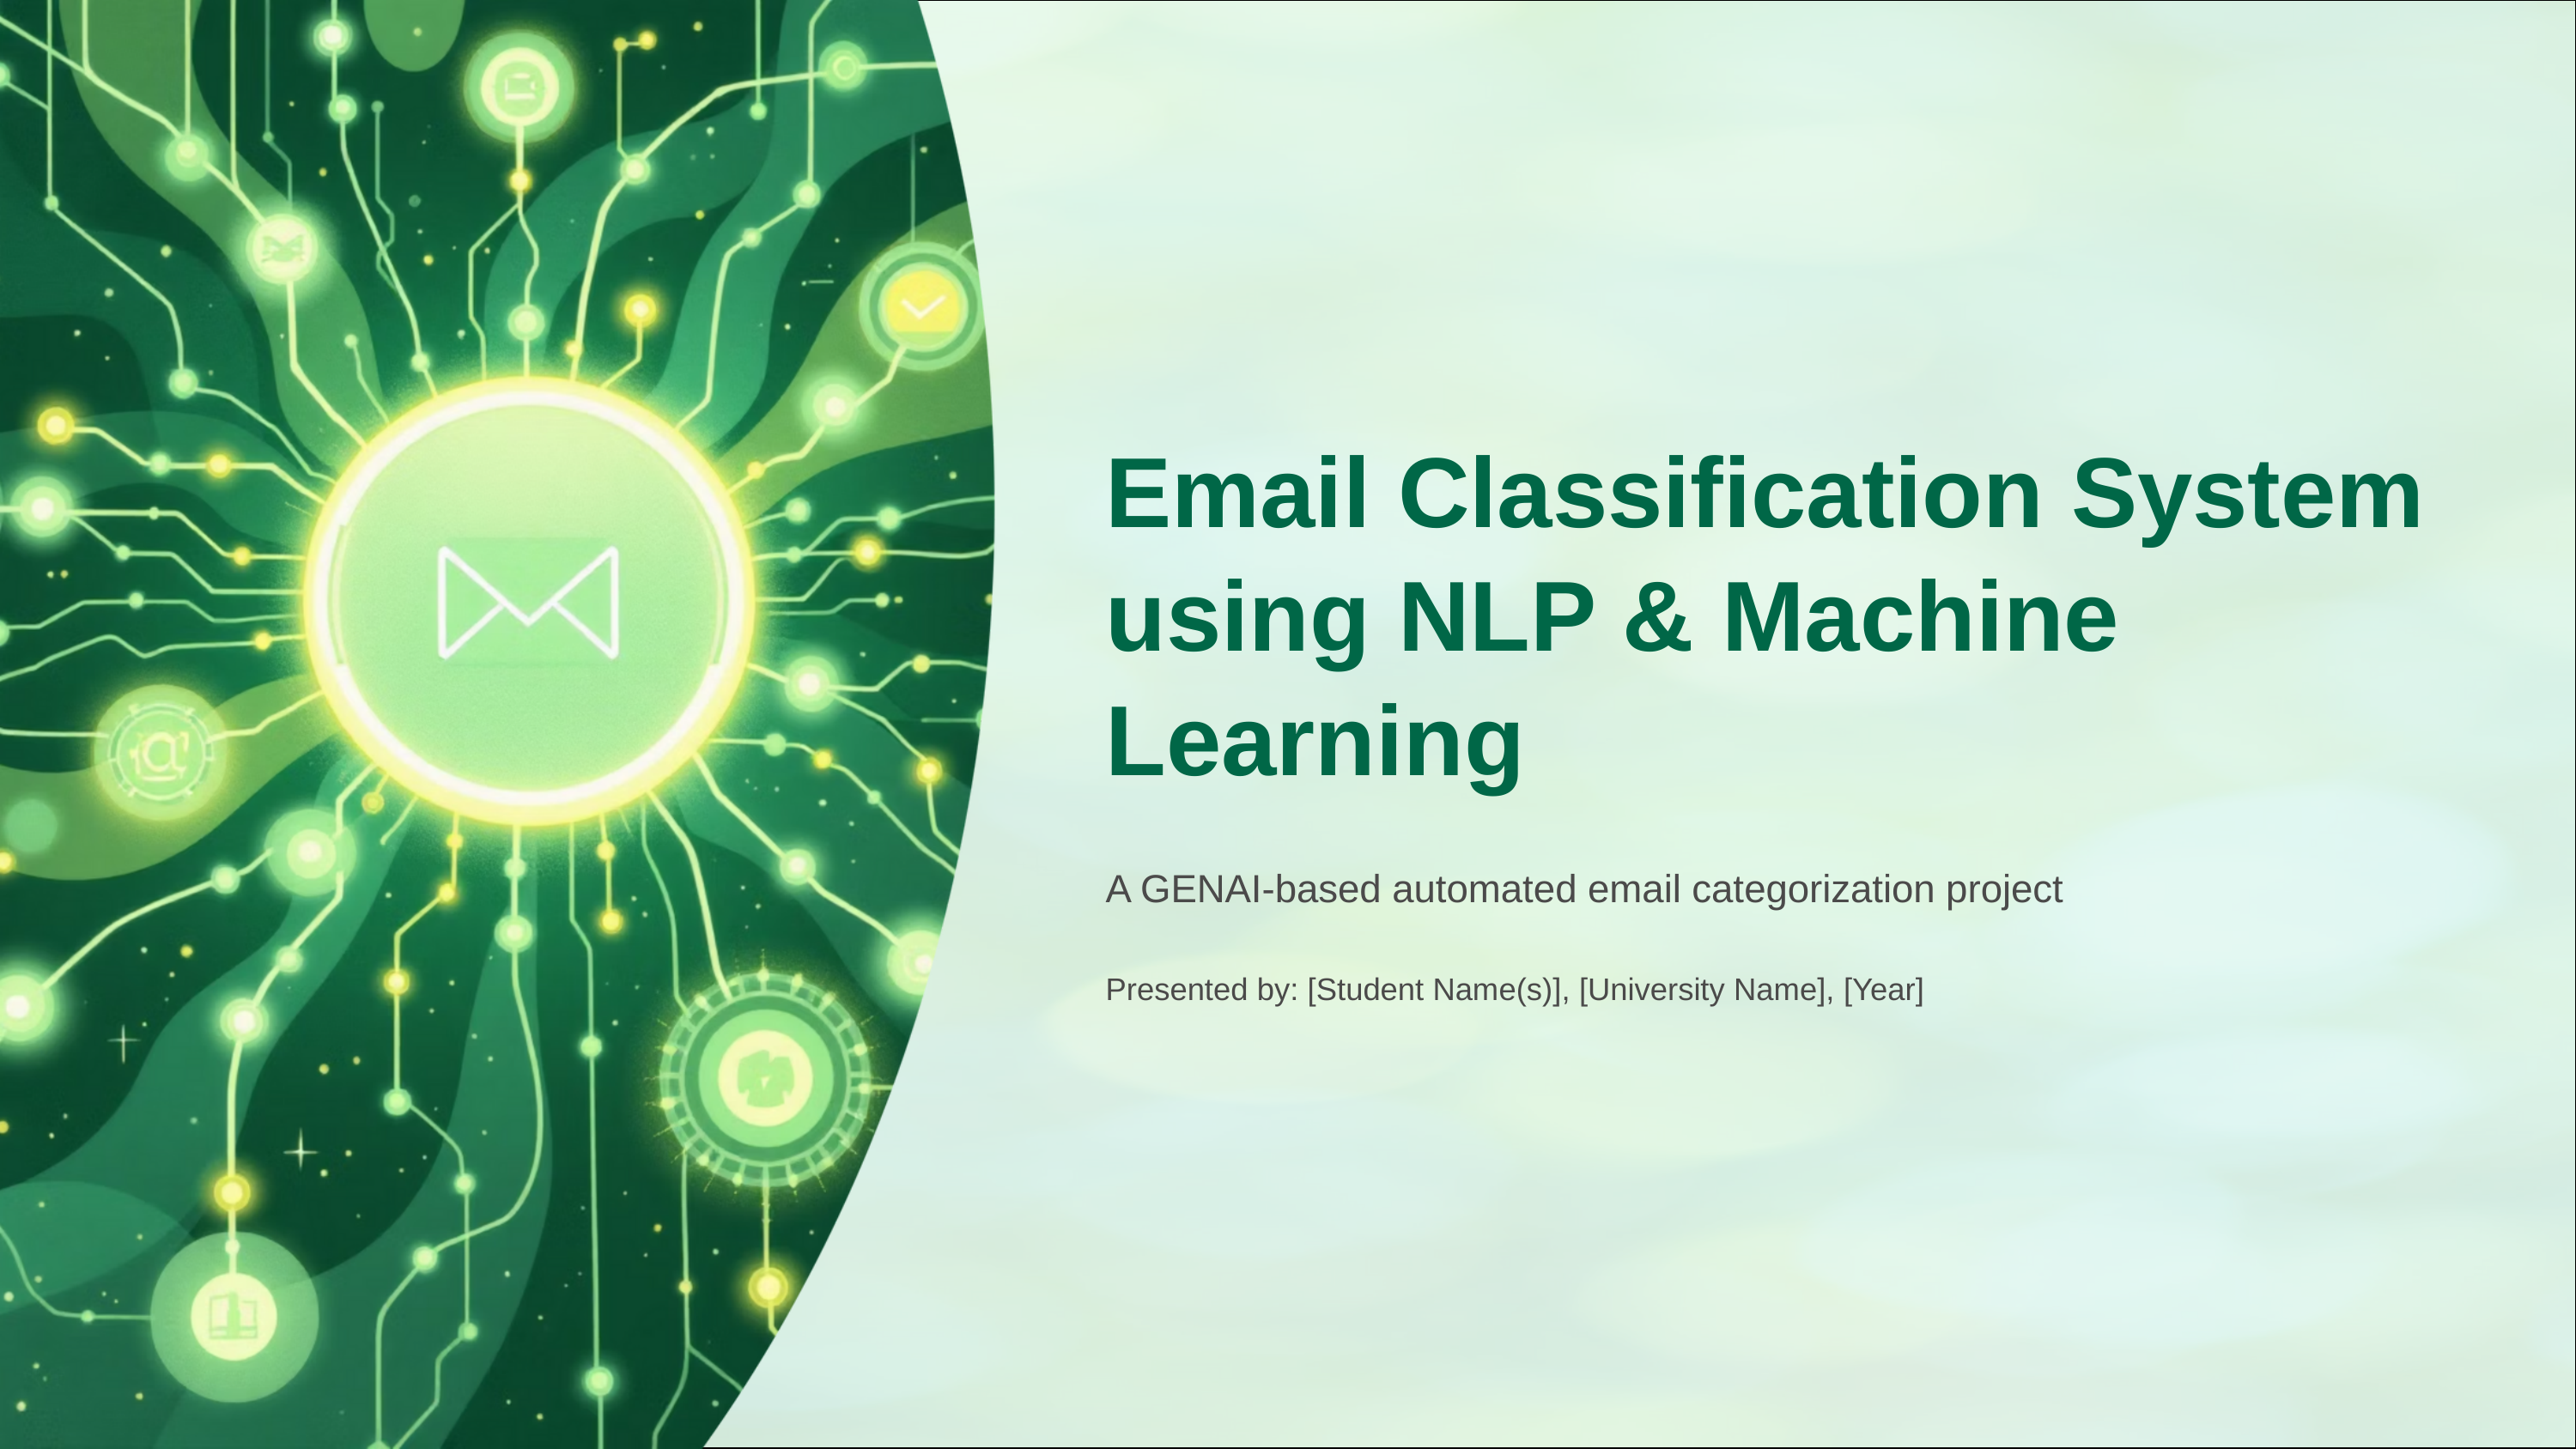

Email Classification System using NLP & Machine Learning
A GENAI-based automated email categorization project
Presented by: [Student Name(s)], [University Name], [Year]